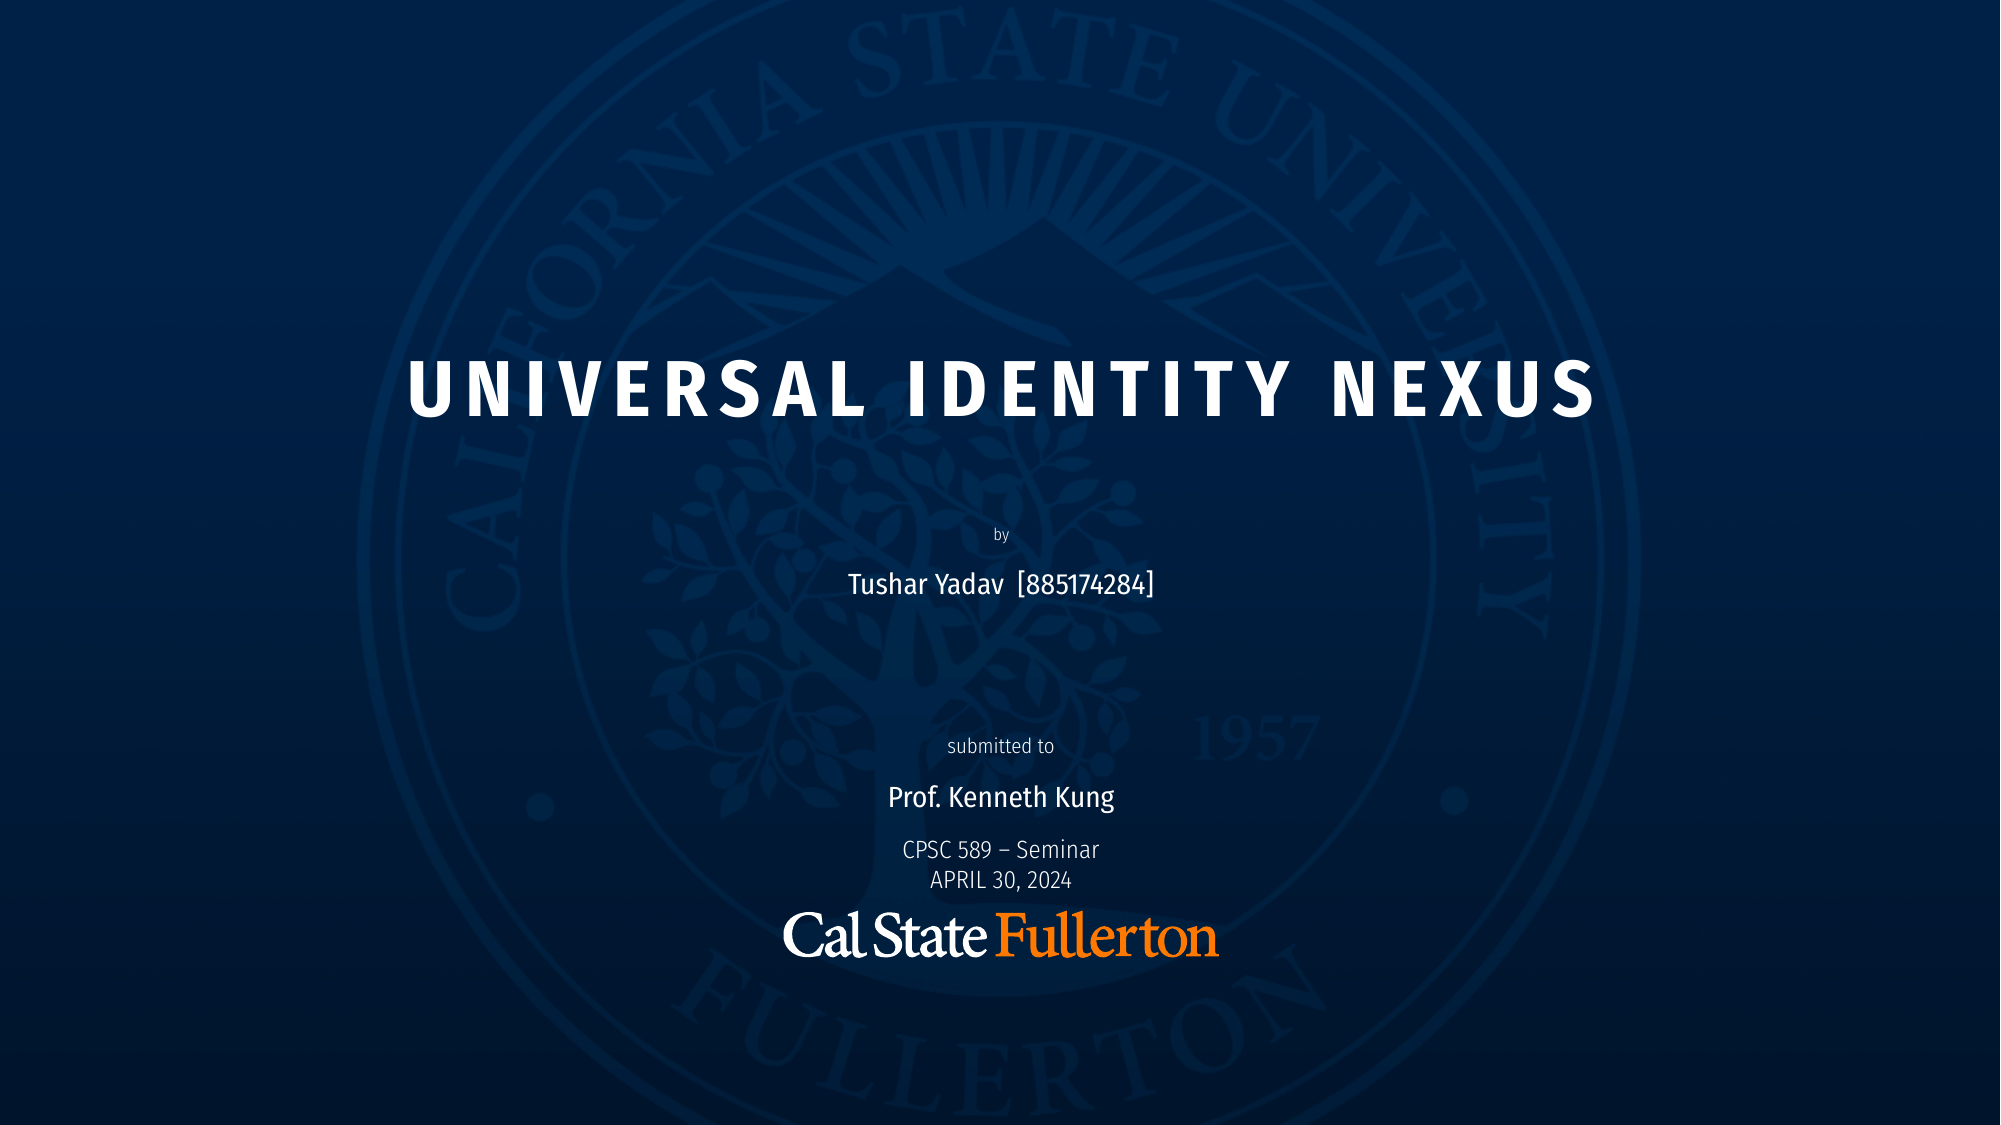

# UNIVERSAL IDENTITY NEXUS
by
Tushar Yadav  [885174284]

submitted to
Prof. Kenneth Kung
CPSC 589 – Seminar
APRIL 30, 2024